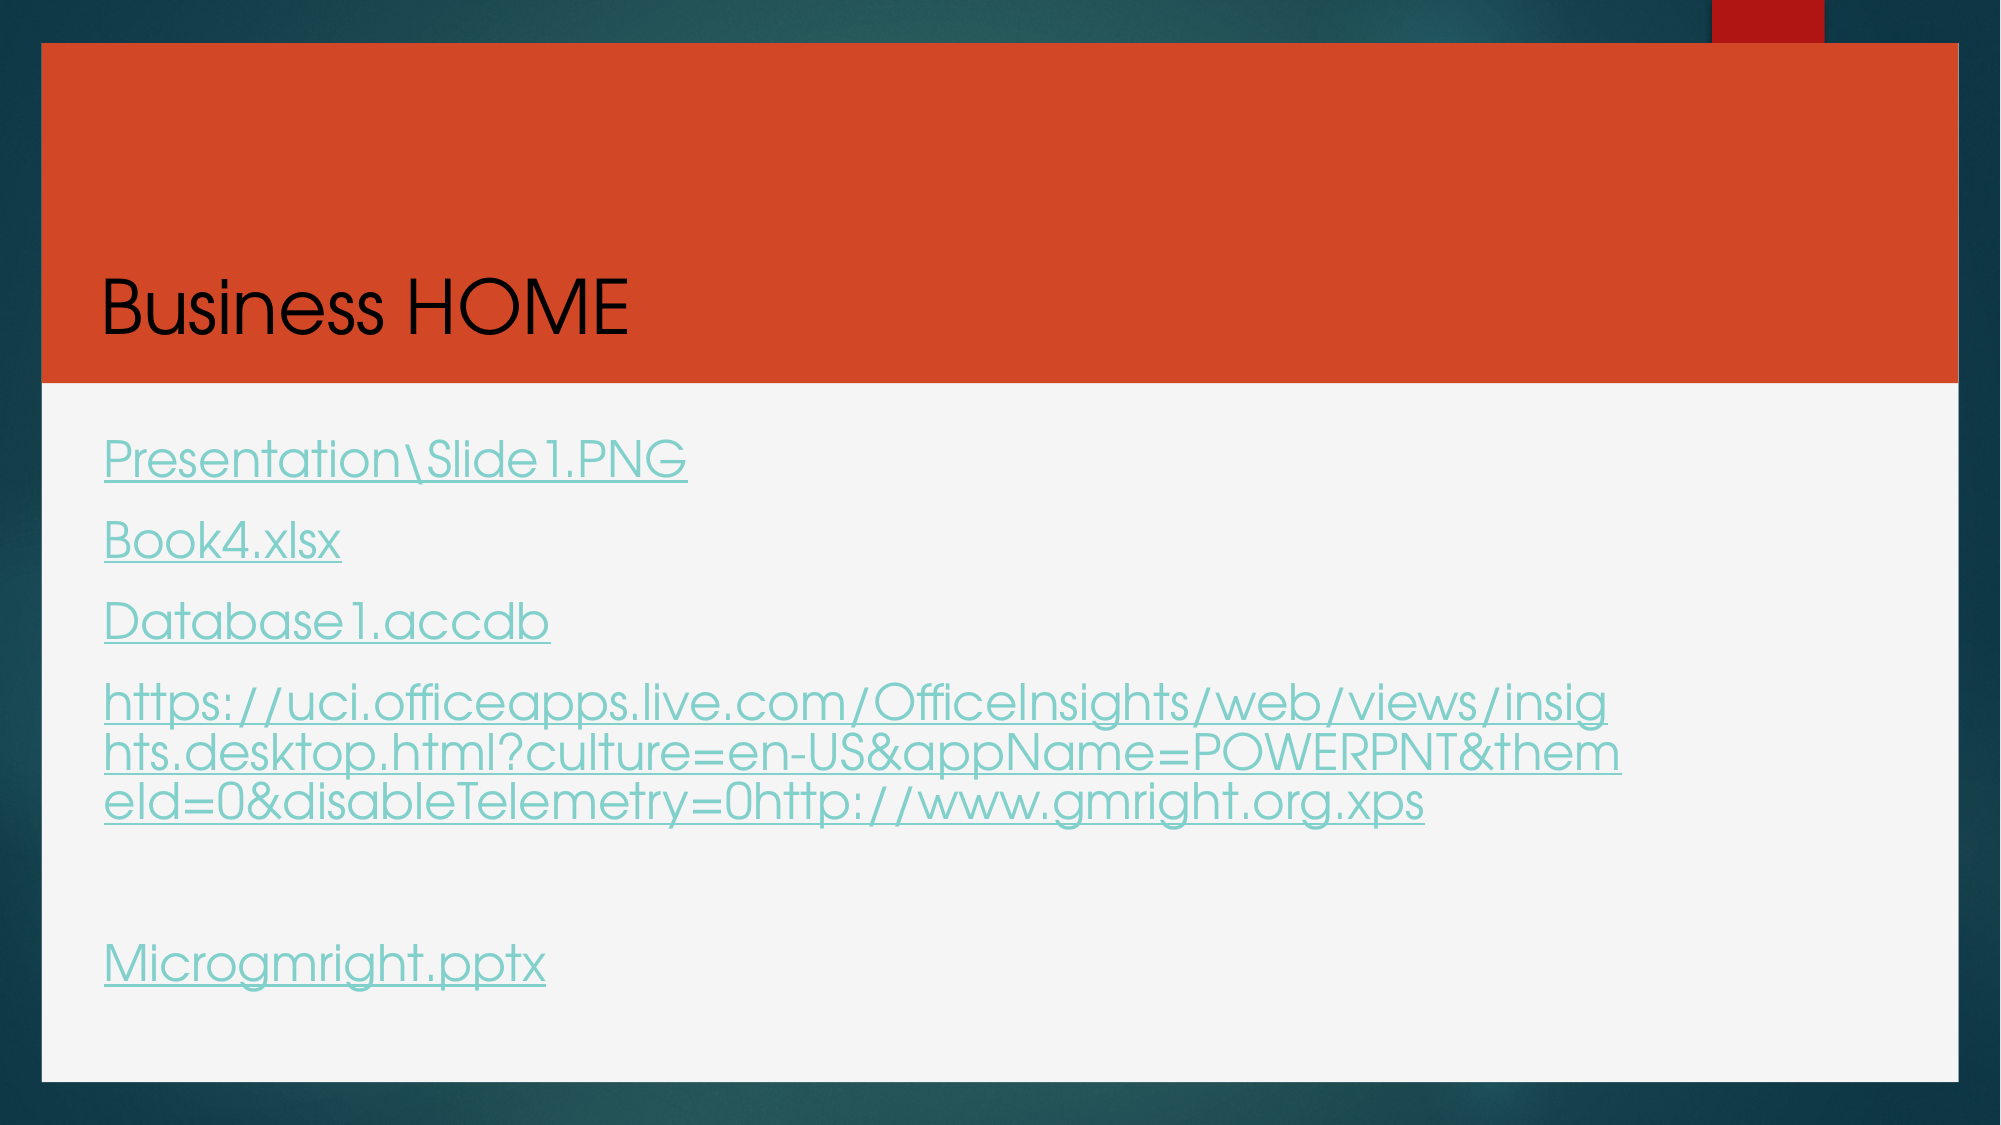

# Business HOME
Presentation\Slide1.PNG
Book4.xlsx
Database1.accdb
https://uci.officeapps.live.com/OfficeInsights/web/views/insights.desktop.html?culture=en-US&appName=POWERPNT&themeId=0&disableTelemetry=0http://www.gmright.org.xps

Microgmright.pptx